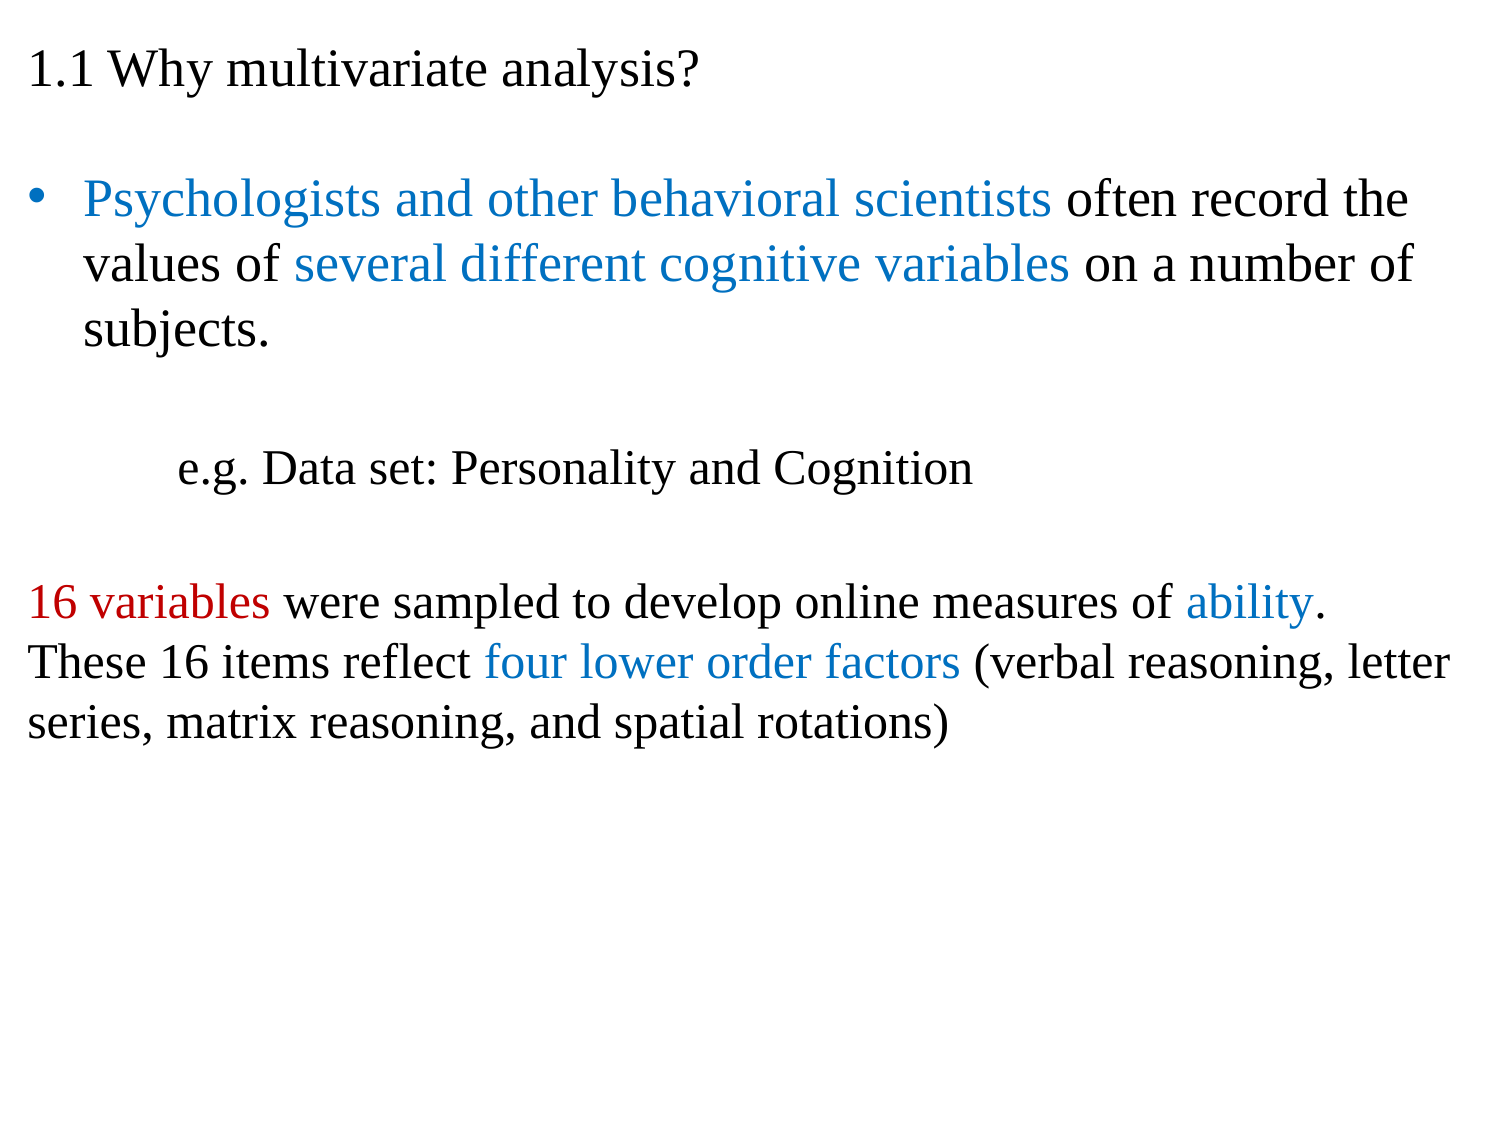

1.1 Why multivariate analysis?

Psychologists and other behavioral scientists often record the values of several different cognitive variables on a number of subjects.
e.g. Data set: Personality and Cognition
16 variables were sampled to develop online measures of ability. These 16 items reflect four lower order factors (verbal reasoning, letter series, matrix reasoning, and spatial rotations)